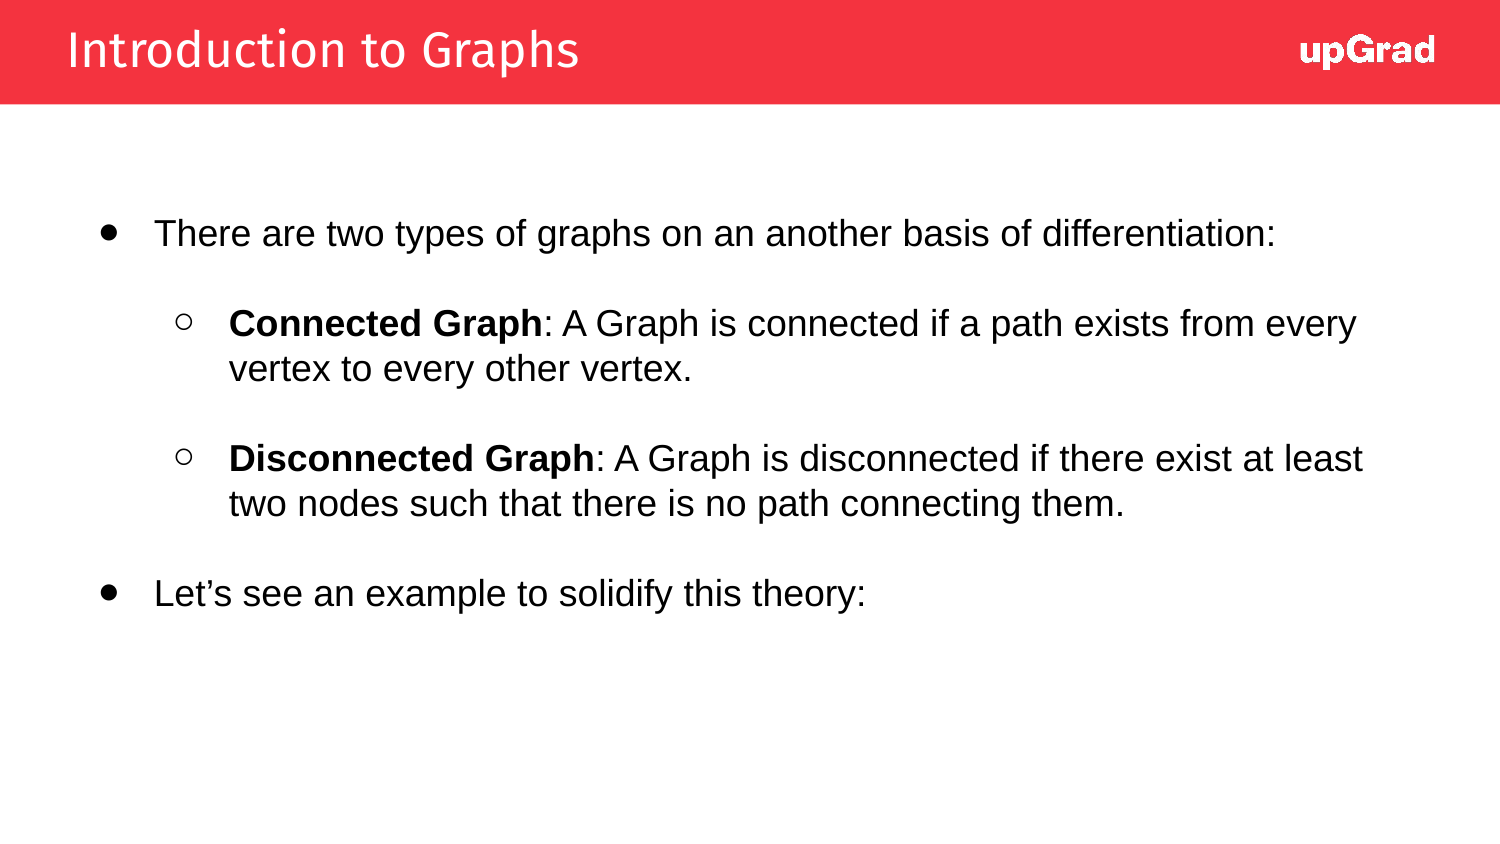

Introduction to Graphs

There are two types of graphs on an another basis of differentiation:

Connected Graph: A Graph is connected if a path exists from every vertex to every other vertex.

Disconnected Graph: A Graph is disconnected if there exist at least two nodes such that there is no path connecting them.

Let’s see an example to solidify this theory: